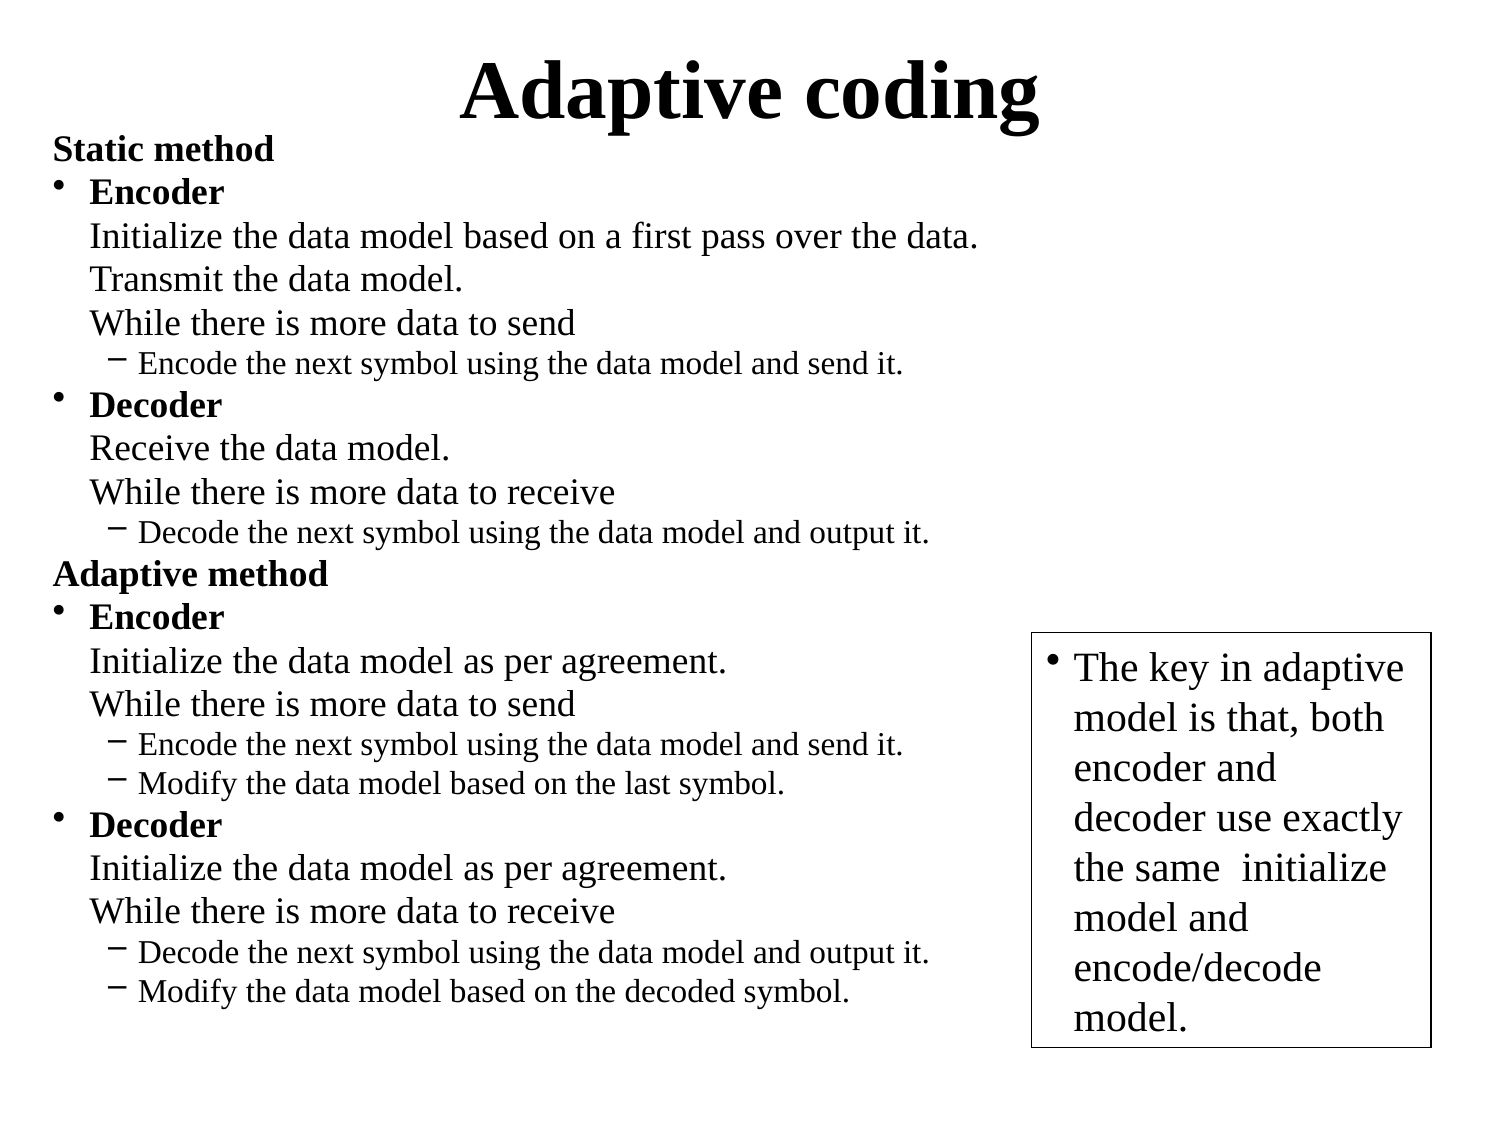

# Adaptive coding
Static method
Encoder
	Initialize the data model based on a first pass over the data.
	Transmit the data model.
	While there is more data to send
Encode the next symbol using the data model and send it.
Decoder
	Receive the data model.
	While there is more data to receive
Decode the next symbol using the data model and output it.
Adaptive method
Encoder
	Initialize the data model as per agreement.
	While there is more data to send
Encode the next symbol using the data model and send it.
Modify the data model based on the last symbol.
Decoder
	Initialize the data model as per agreement.
	While there is more data to receive
Decode the next symbol using the data model and output it.
Modify the data model based on the decoded symbol.
The key in adaptive model is that, both encoder and decoder use exactly the same  initialize model and  encode/decode model.
63